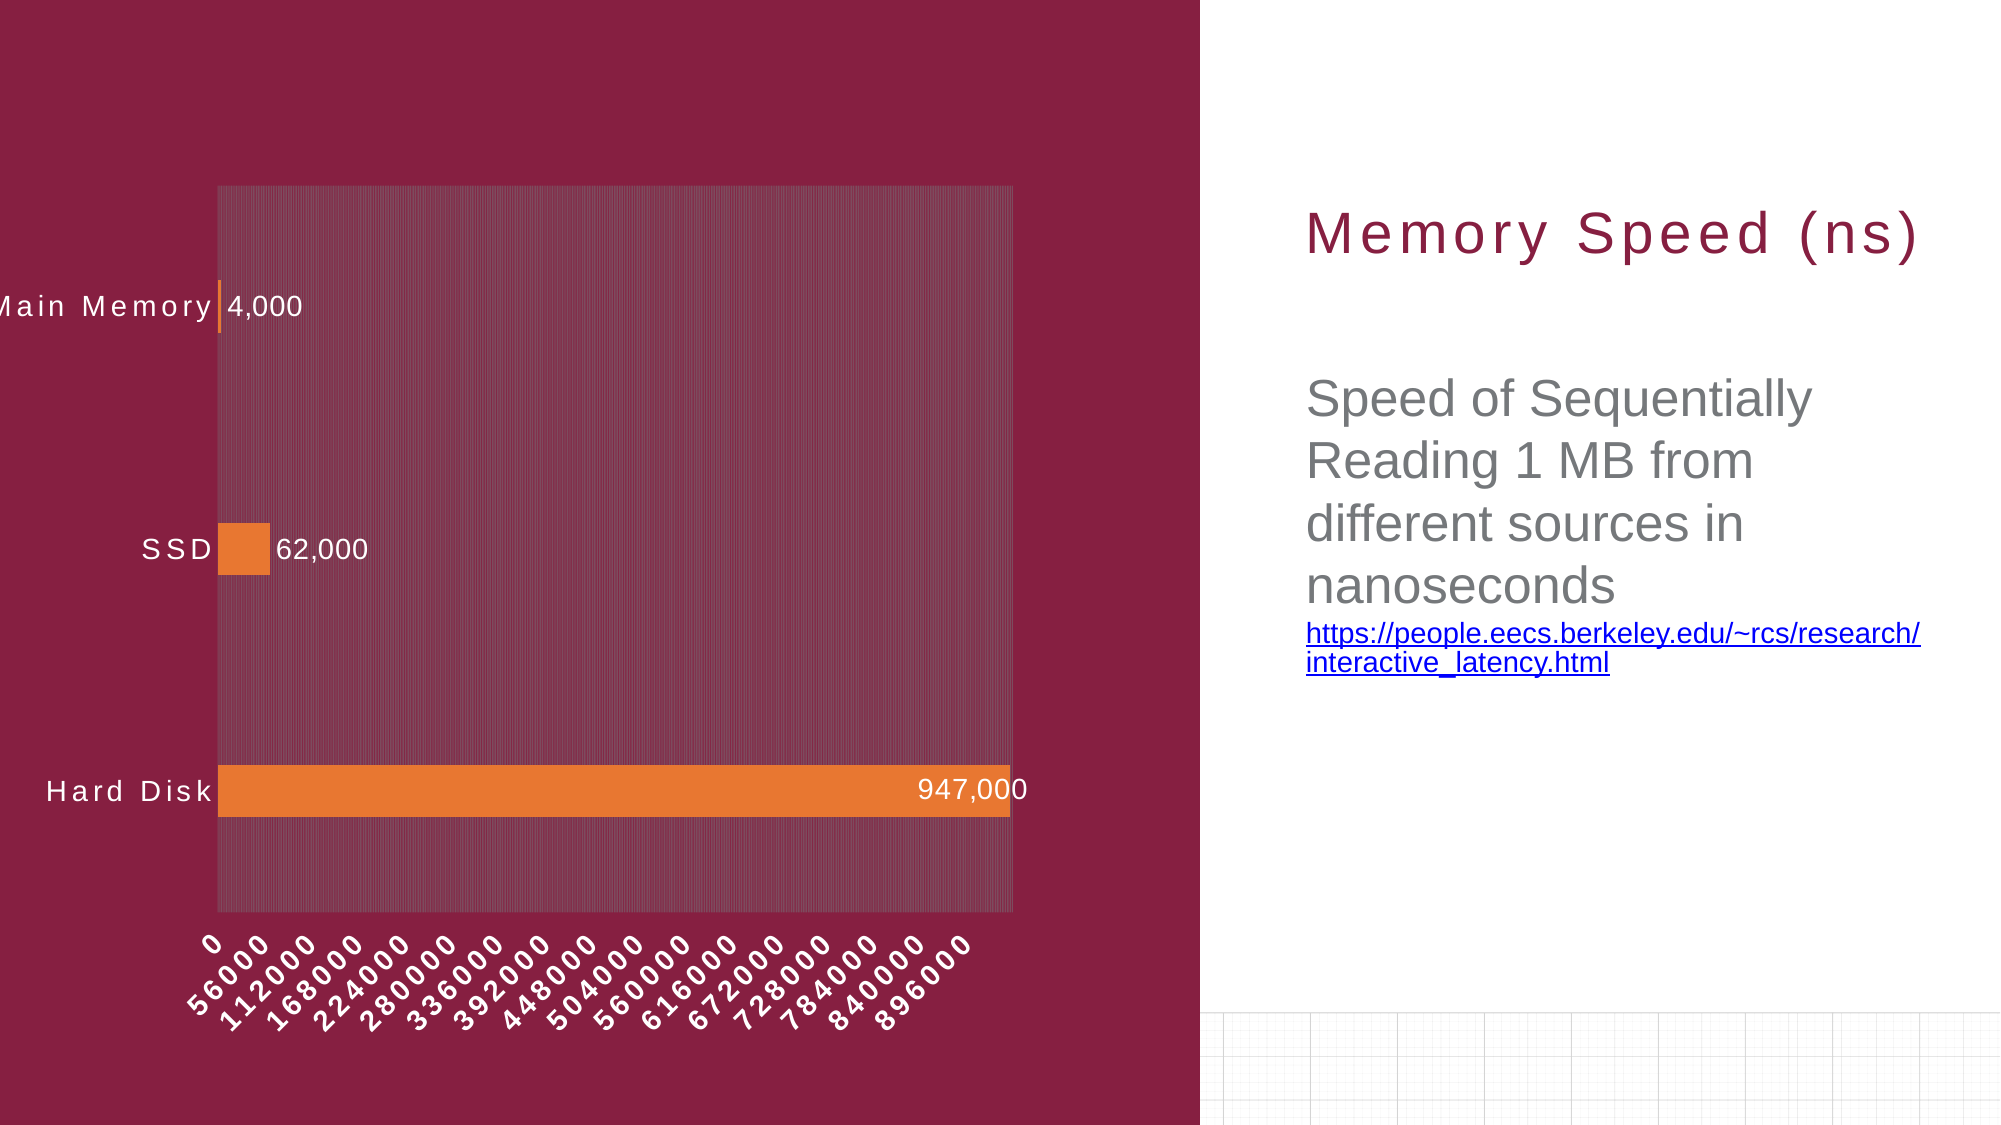

### Chart

| Category | Region 1 |
|---|---|
| Main Memory | 4000.0 |
| SSD | 62000.0 |
| Hard Disk | 947000.0 |
Memory Speed (ns)
Speed of Sequentially Reading 1 MB from different sources in nanoseconds
https://people.eecs.berkeley.edu/~rcs/research/interactive_latency.html